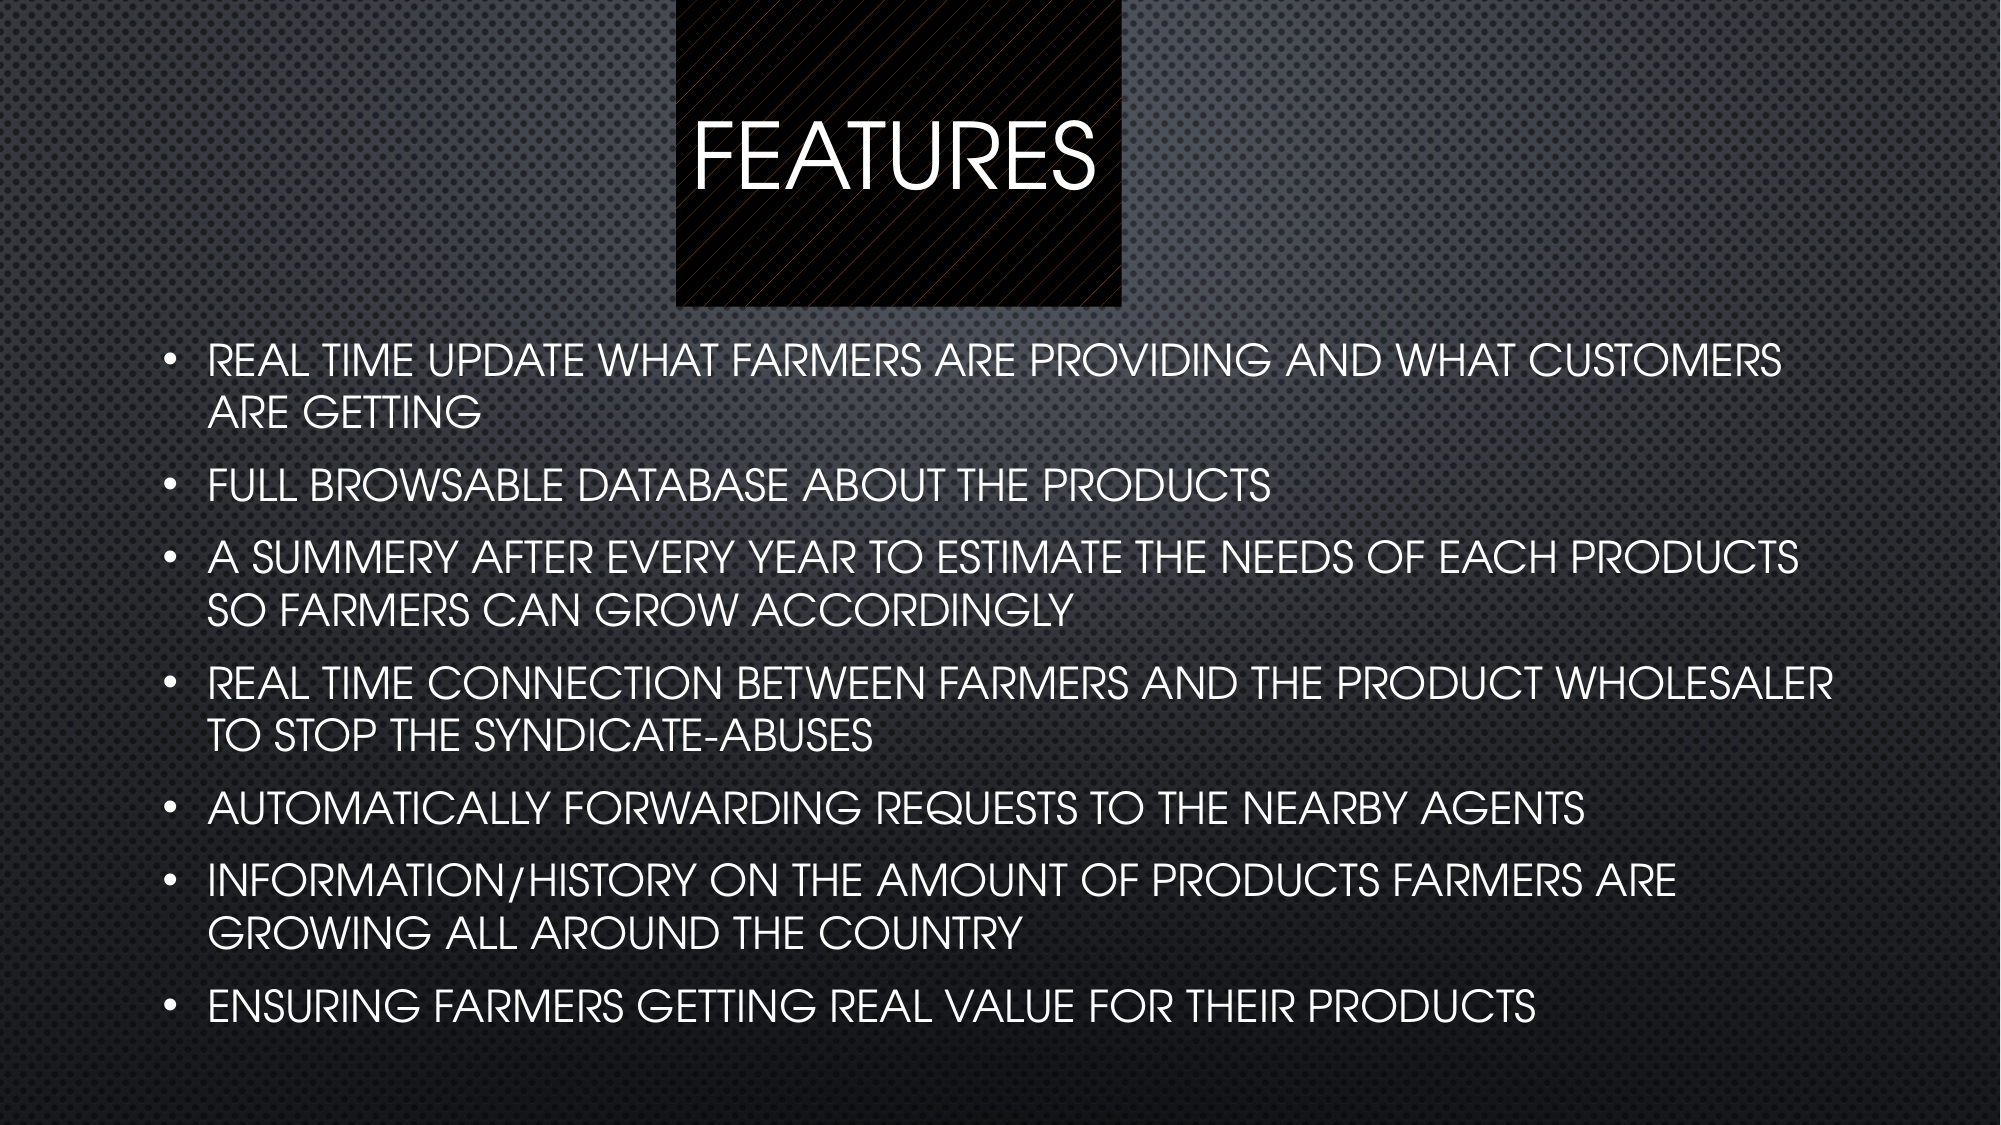

# Features
Real time update what farmers are providing and what customers are getting
Full browsable database about the products
a summery after every year to estimate the needs of each products so farmers can grow accordingly
Real time connection between farmers and the product wholesaler to stop the syndicate-abuses
Automatically forwarding requests to the nearby agents
Information/history on the amount of products farmers are growing all around the country
Ensuring farmers getting real value for their products